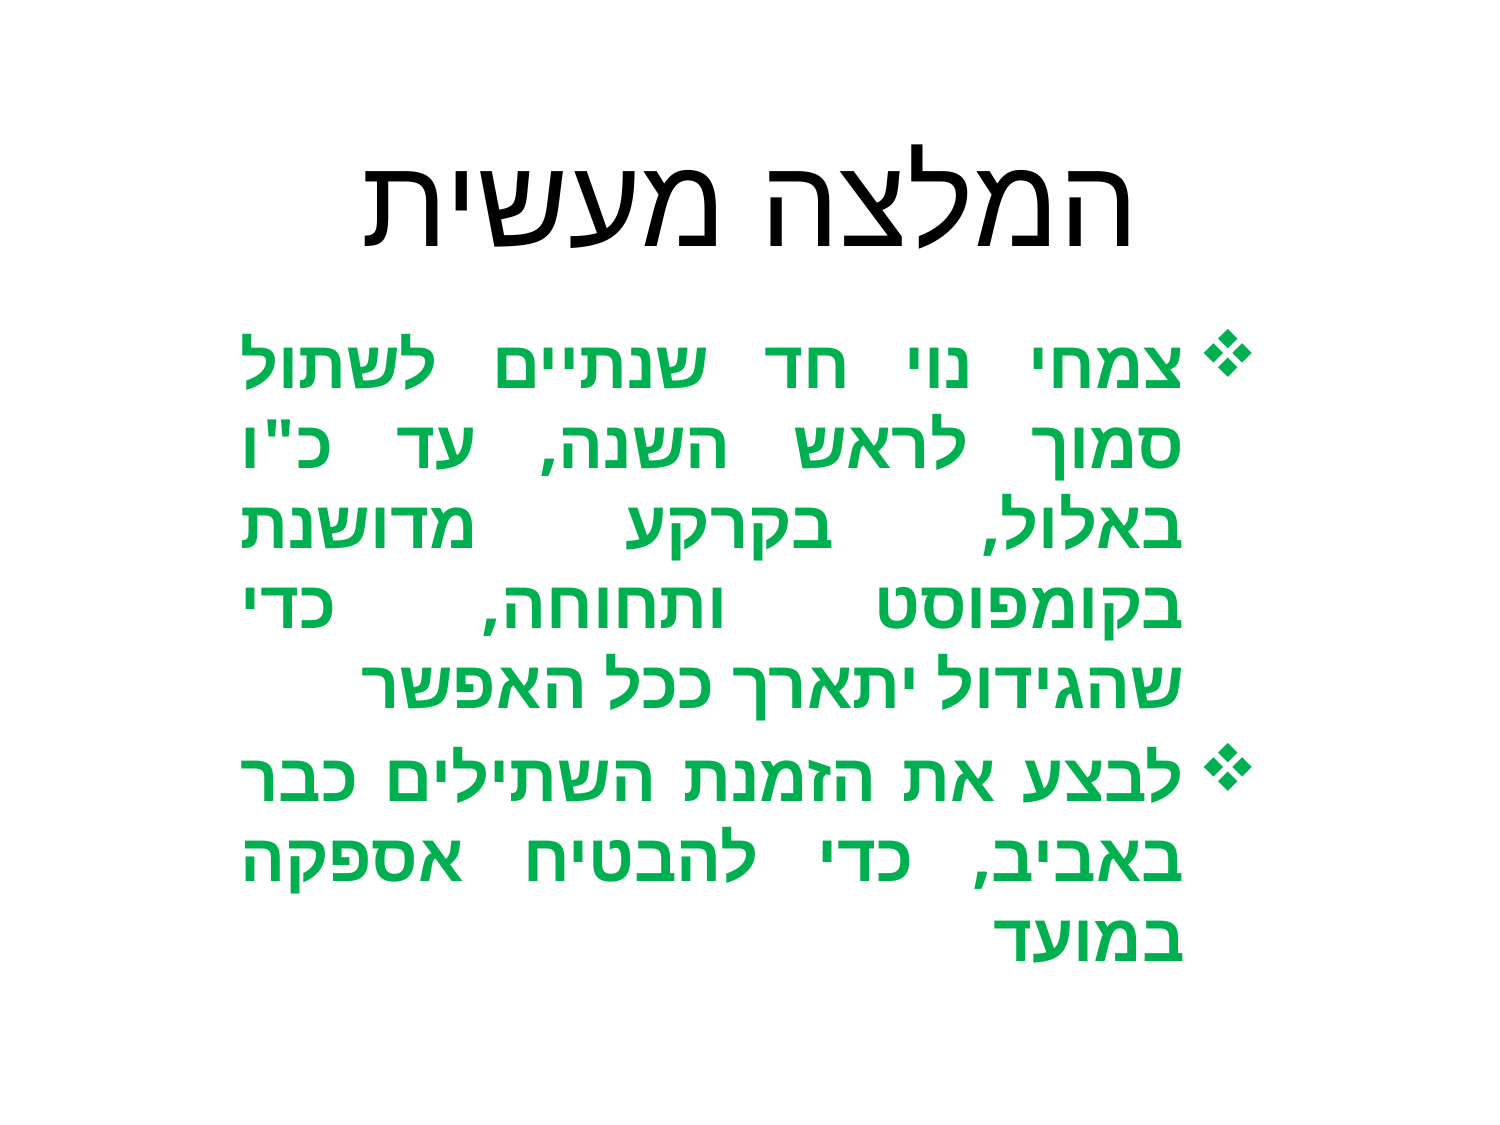

# המלצה מעשית
צמחי נוי חד שנתיים לשתול סמוך לראש השנה, עד כ"ו באלול, בקרקע מדושנת בקומפוסט ותחוחה, כדי שהגידול יתארך ככל האפשר
לבצע את הזמנת השתילים כבר באביב, כדי להבטיח אספקה במועד